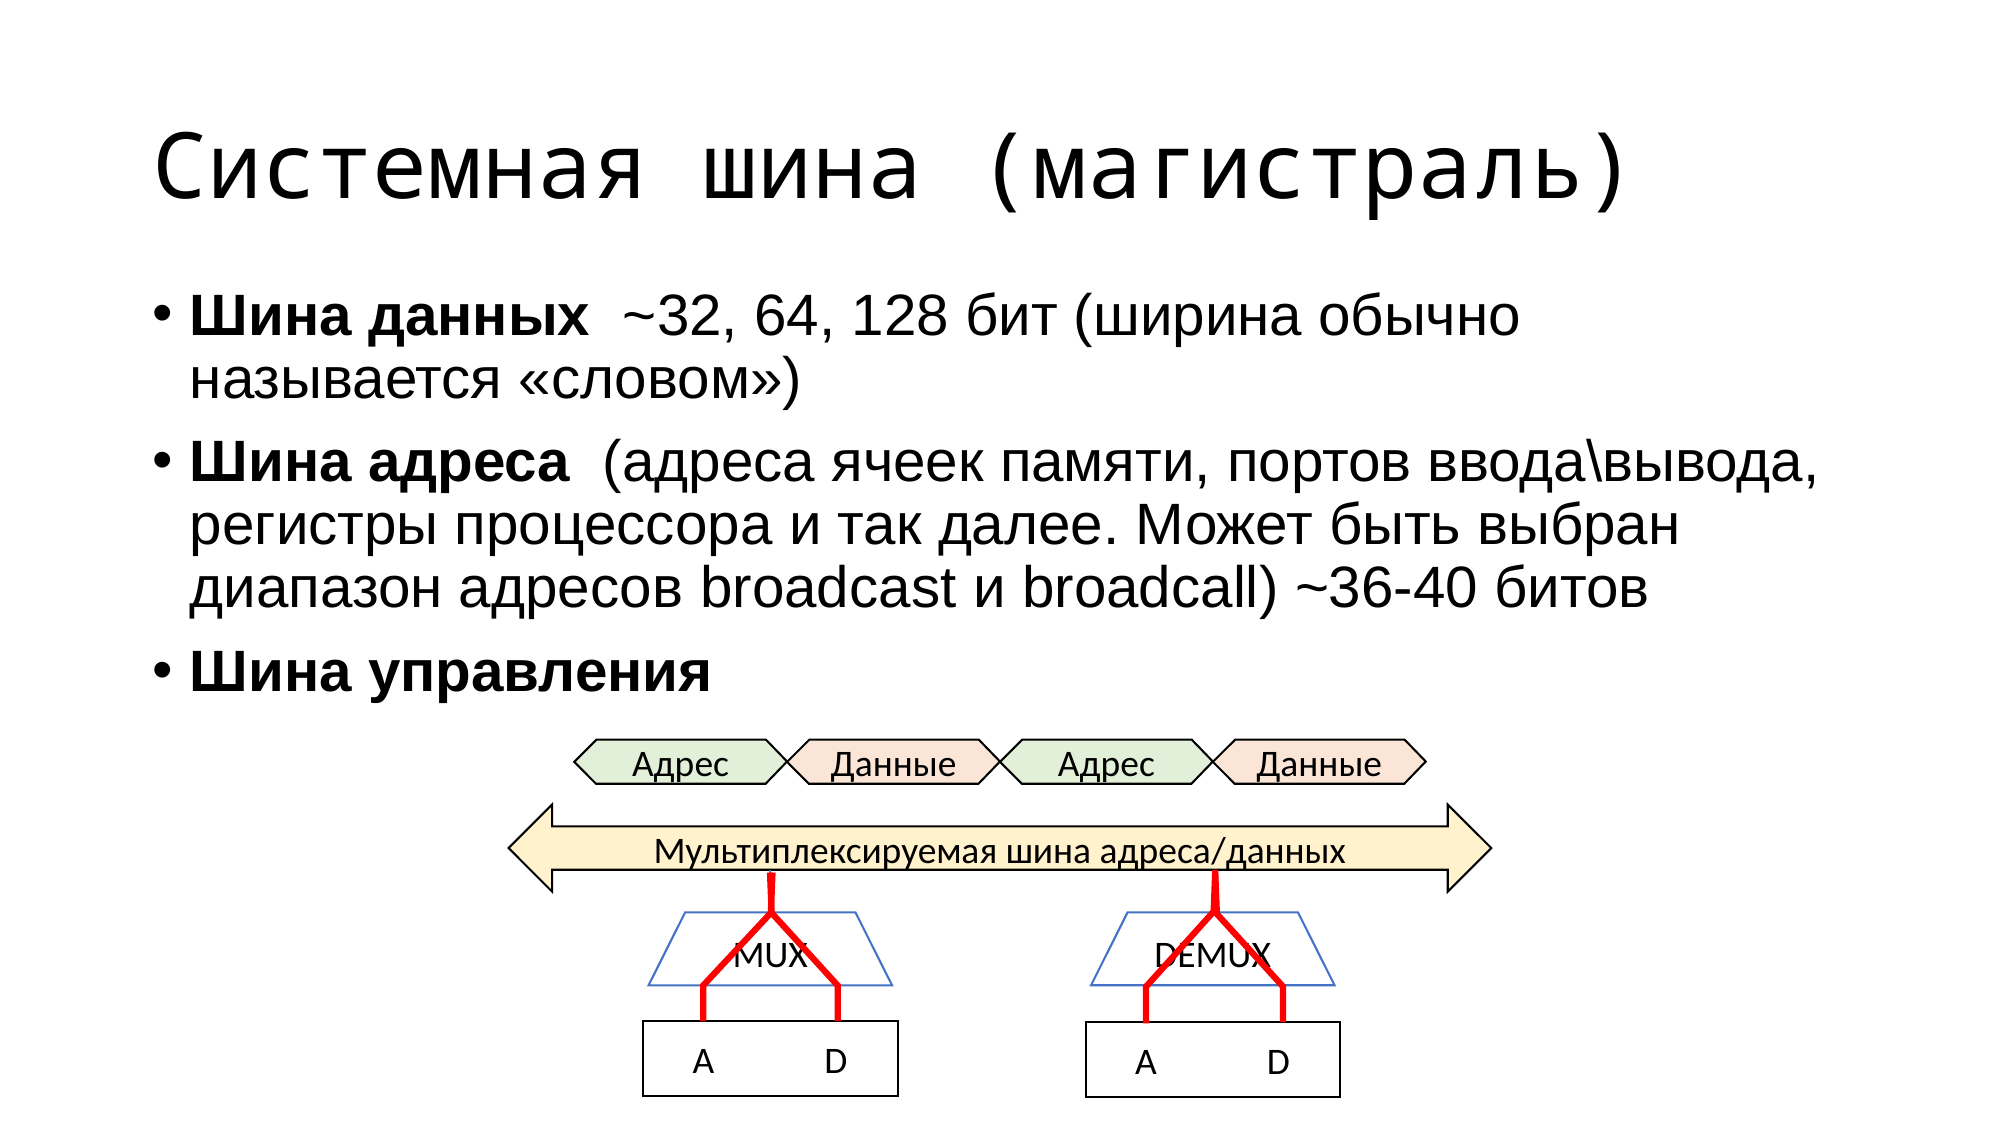

# Системная шина (магистраль)
Шина данных  ~32, 64, 128 бит (ширина обычно называется «словом»)
Шина адреса  (адреса ячеек памяти, портов ввода\вывода, регистры процессора и так далее. Может быть выбран диапазон адресов broadcast и broadcall) ~36-40 битов
Шина управления
Адрес
Данные
Адрес
Данные
Мультиплексируемая шина адреса/данных
DEMUX
MUX
A             D
A             D